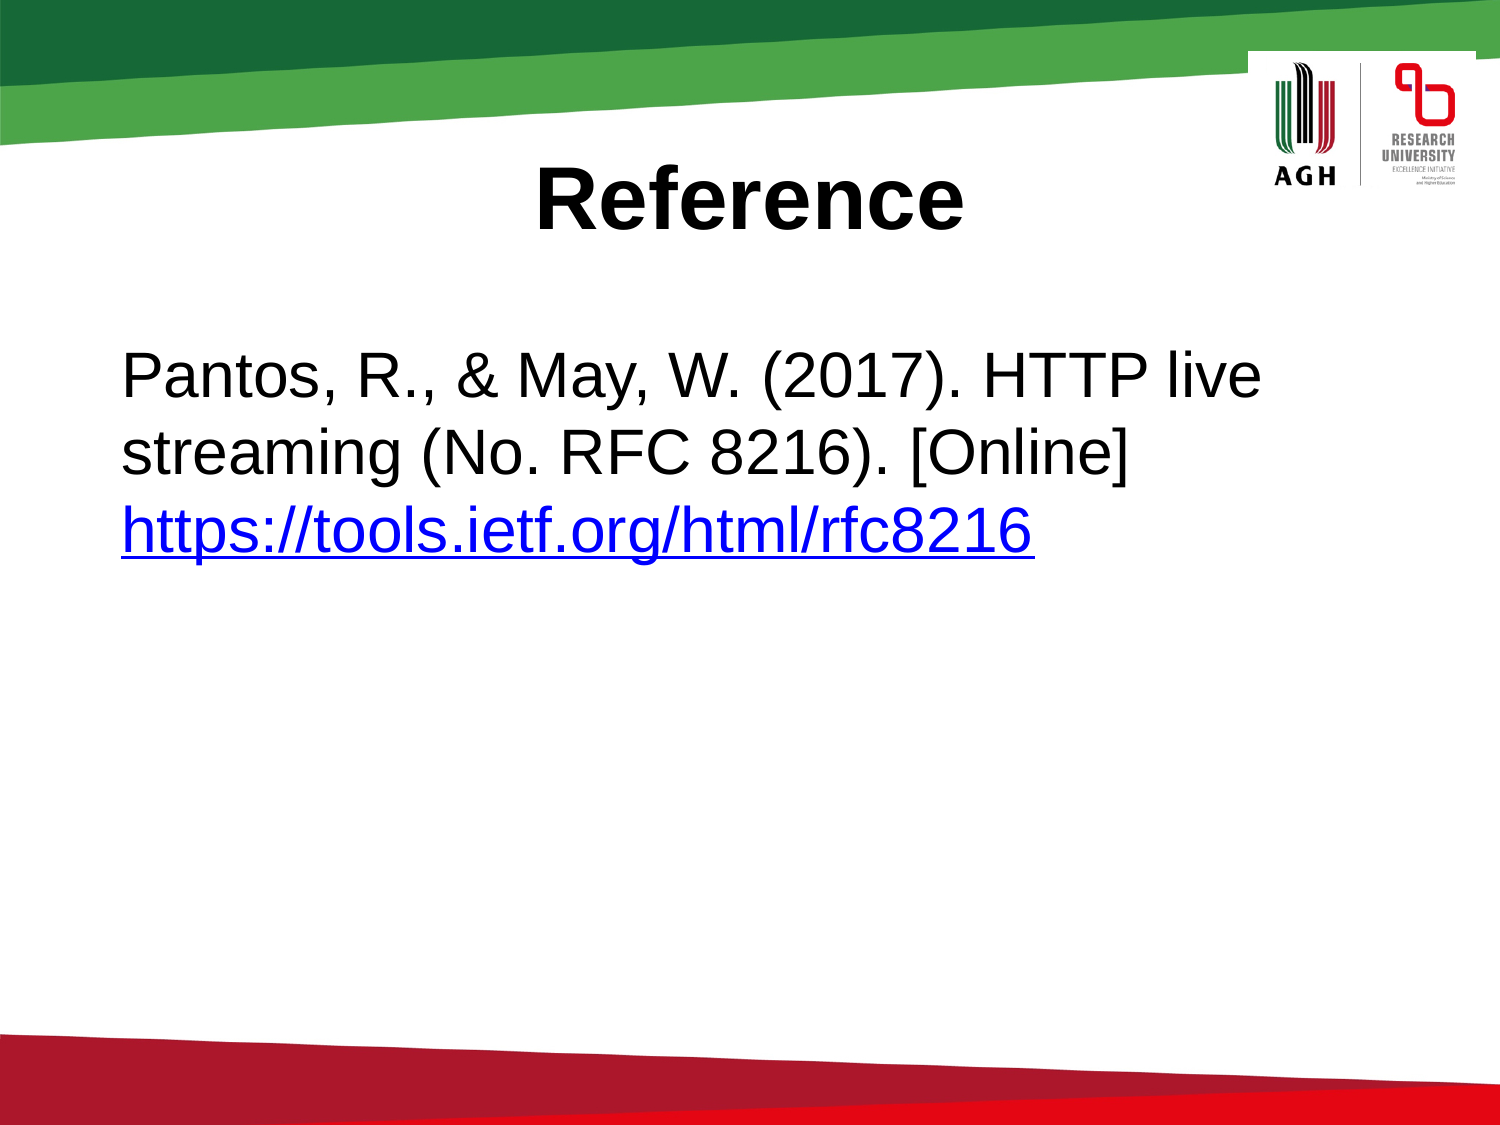

# Reference
Pantos, R., & May, W. (2017). HTTP live streaming (No. RFC 8216). [Online] https://tools.ietf.org/html/rfc8216